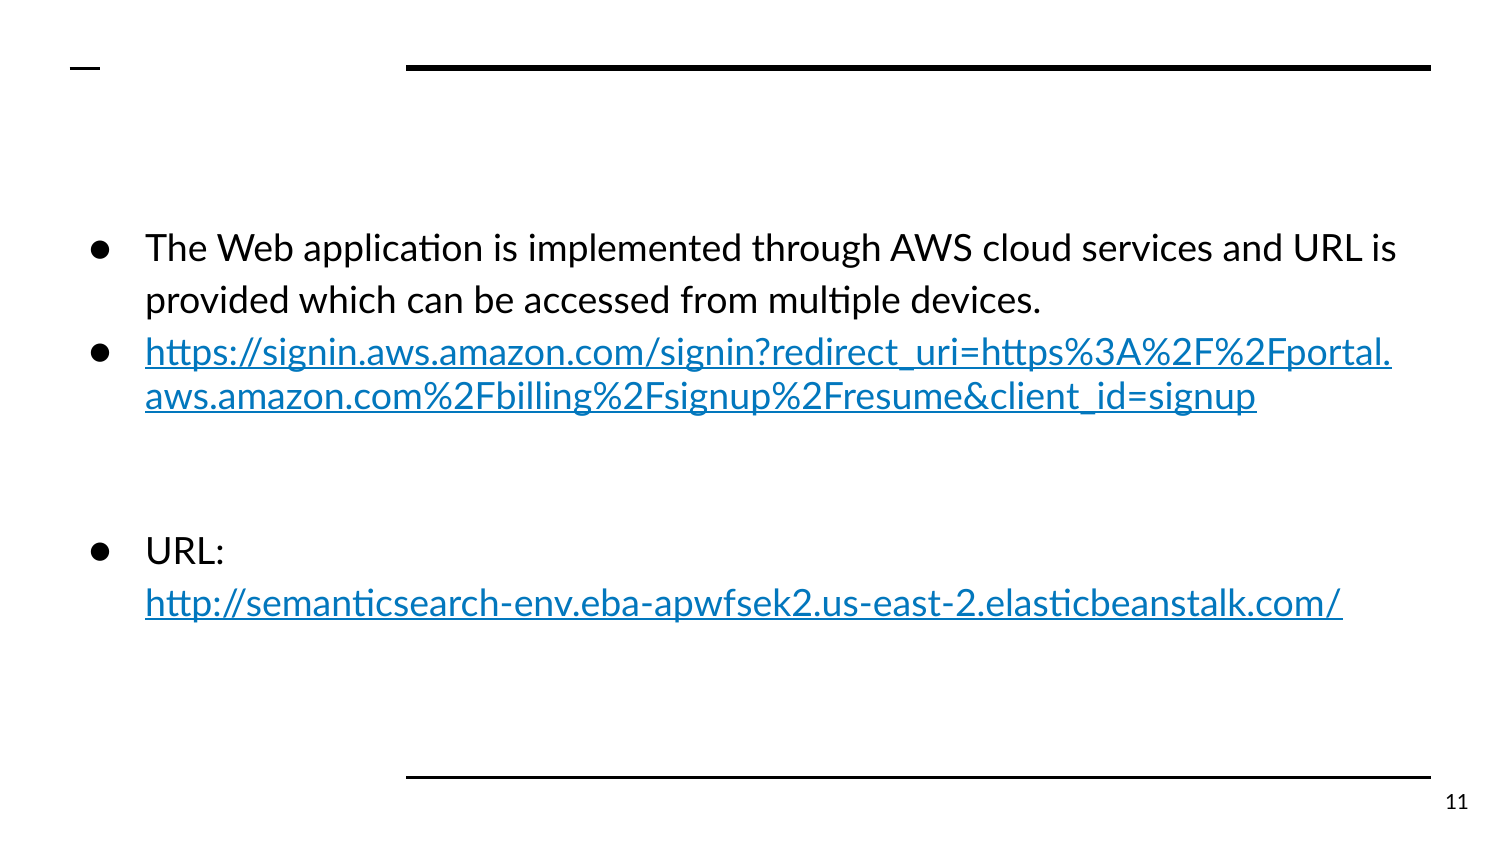

The Web application is implemented through AWS cloud services and URL is provided which can be accessed from multiple devices.
https://signin.aws.amazon.com/signin?redirect_uri=https%3A%2F%2Fportal.aws.amazon.com%2Fbilling%2Fsignup%2Fresume&client_id=signup

URL: http://semanticsearch-env.eba-apwfsek2.us-east-2.elasticbeanstalk.com/
11